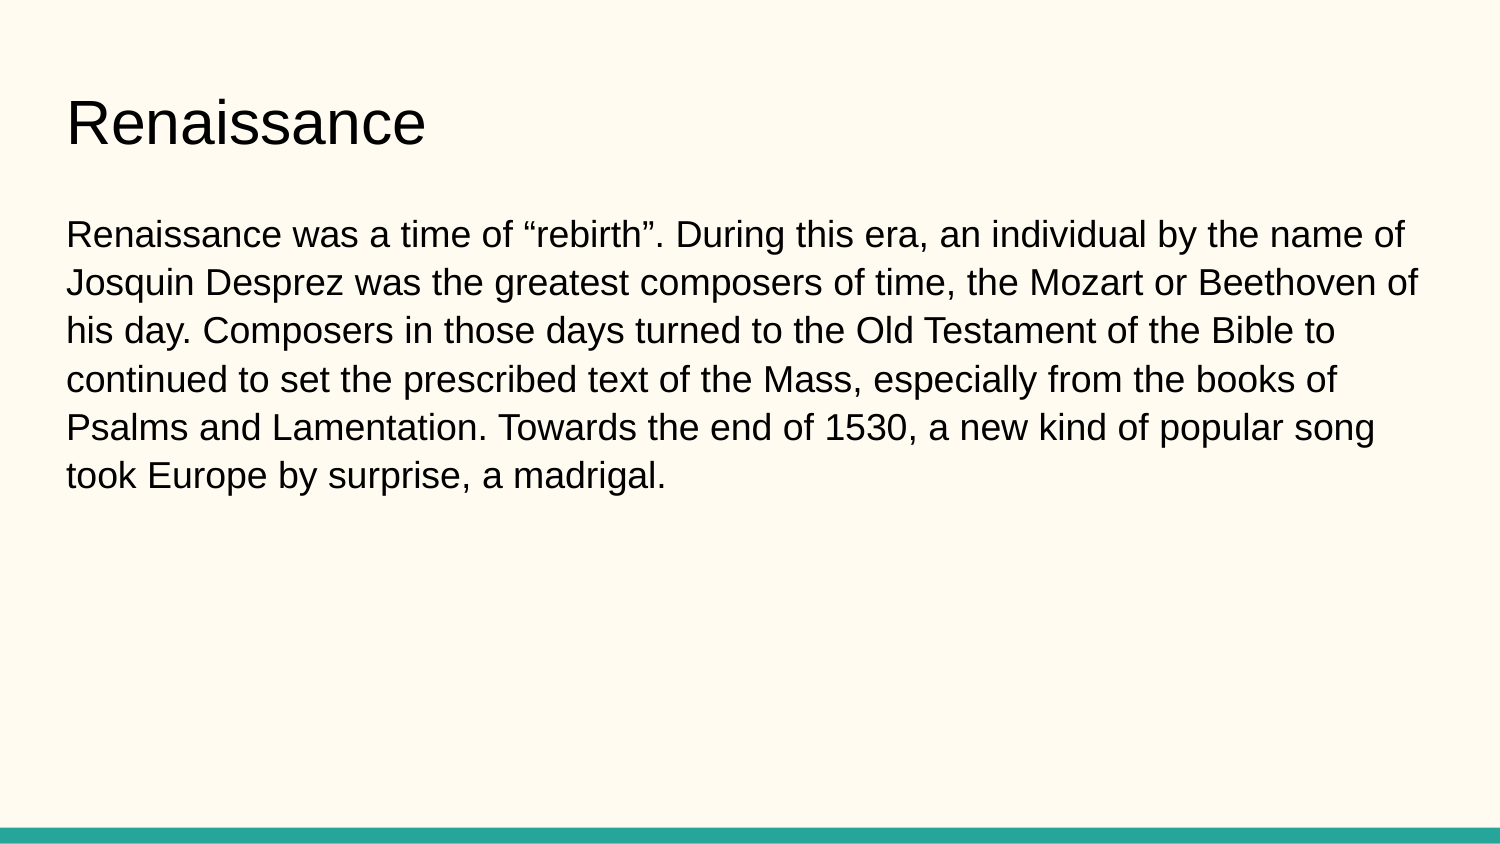

# Renaissance
Renaissance was a time of “rebirth”. During this era, an individual by the name of Josquin Desprez was the greatest composers of time, the Mozart or Beethoven of his day. Composers in those days turned to the Old Testament of the Bible to continued to set the prescribed text of the Mass, especially from the books of Psalms and Lamentation. Towards the end of 1530, a new kind of popular song took Europe by surprise, a madrigal.